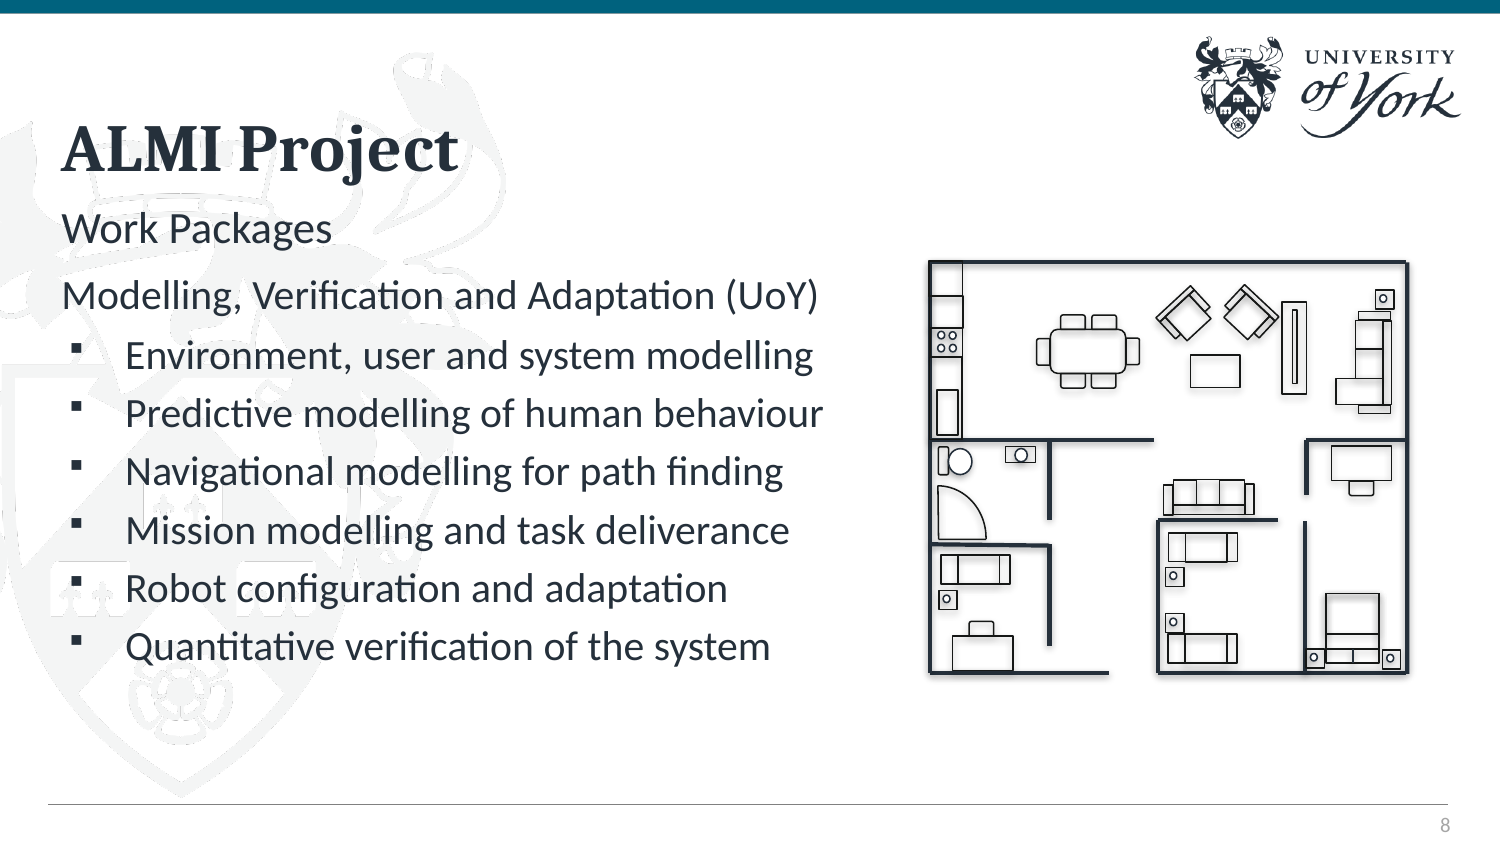

# ALMI Project
Work Packages
Modelling, Verification and Adaptation (UoY)

Environment, user and system modelling
Predictive modelling of human behaviour
Navigational modelling for path finding
Mission modelling and task deliverance
Robot configuration and adaptation
Quantitative verification of the system